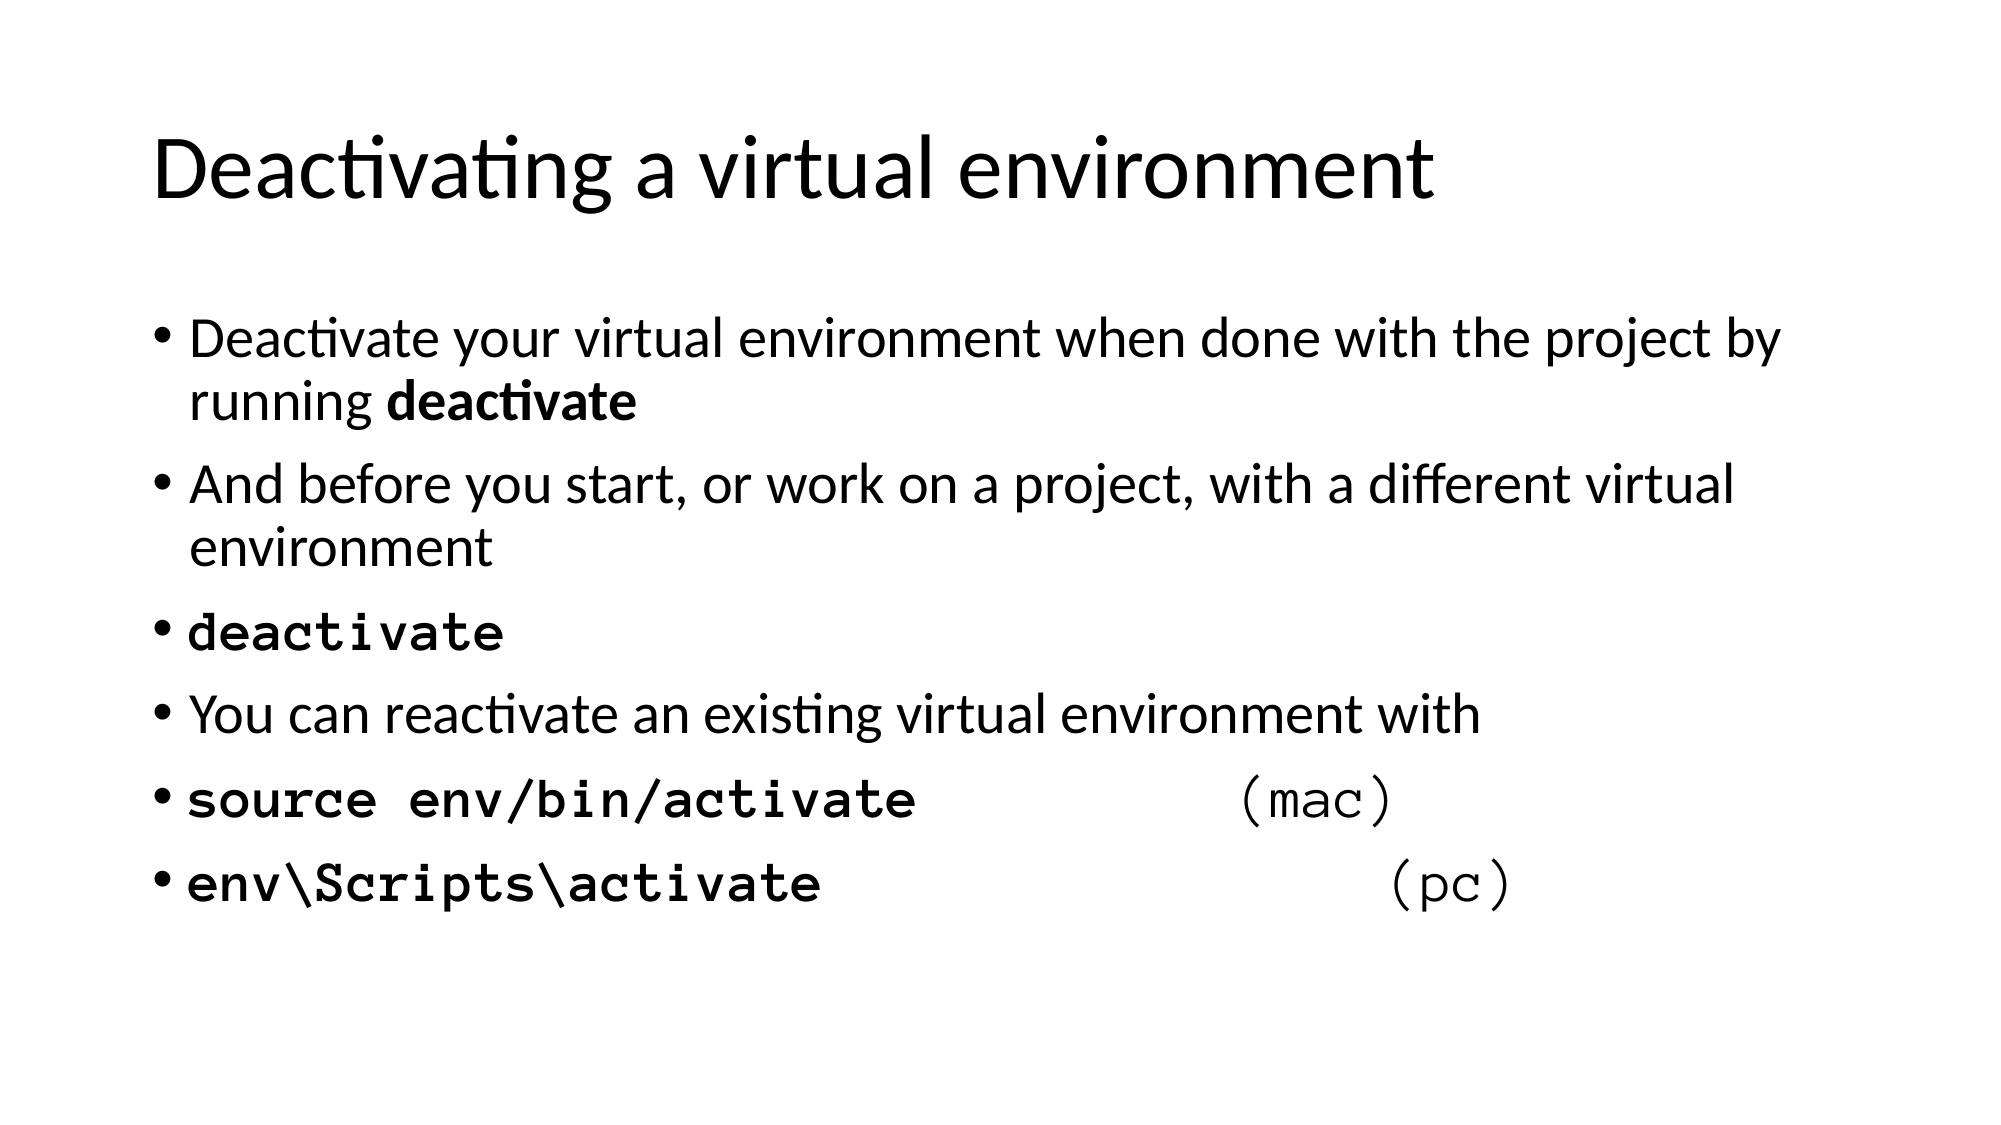

# Deactivating a virtual environment
Deactivate your virtual environment when done with the project by running deactivate
And before you start, or work on a project, with a different virtual environment
deactivate
You can reactivate an existing virtual environment with
source env/bin/activate  		(mac)
env\Scripts\activate 				(pc)